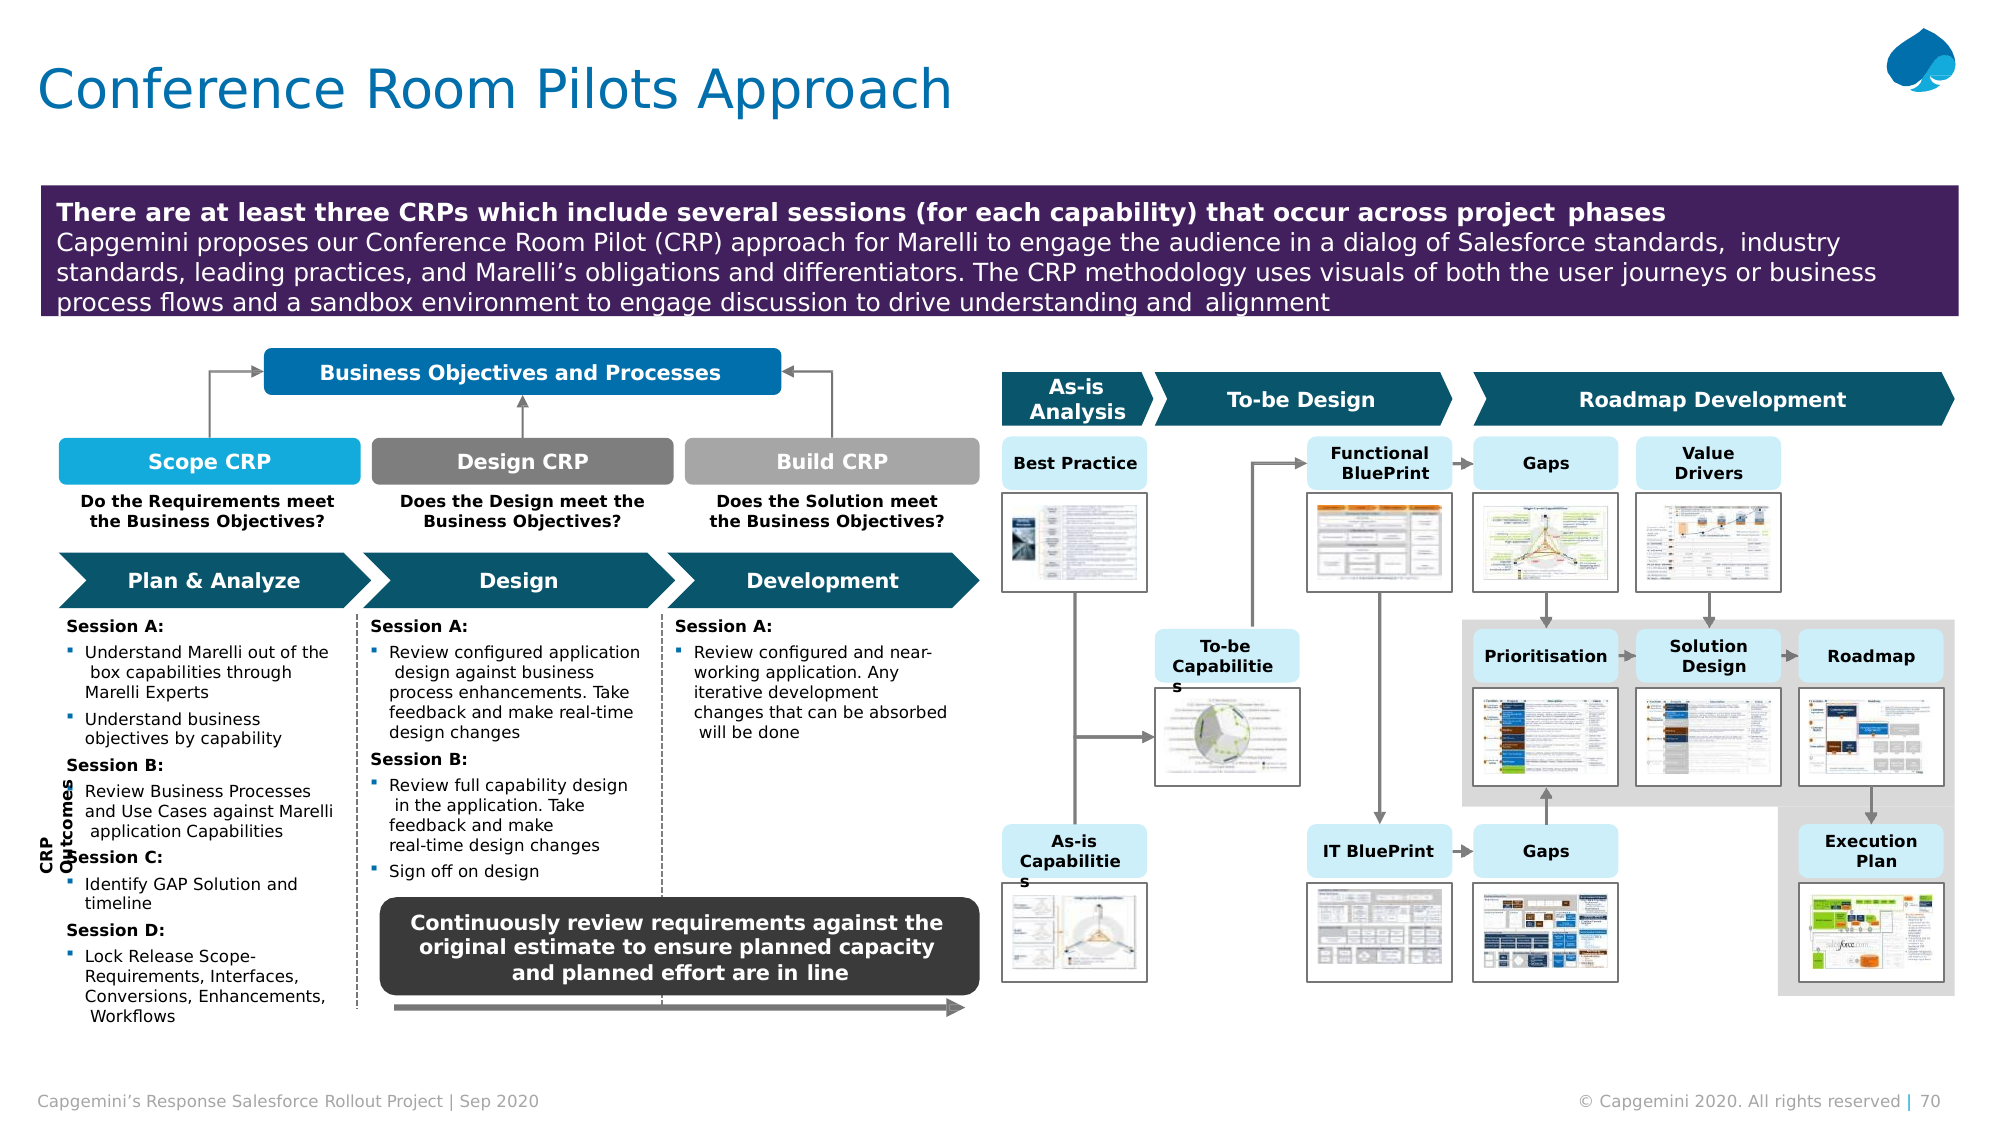

# Conference Room Pilots Approach
There are at least three CRPs which include several sessions (for each capability) that occur across project phases
Capgemini proposes our Conference Room Pilot (CRP) approach for Marelli to engage the audience in a dialog of Salesforce standards, industry
standards, leading practices, and Marelli’s obligations and differentiators. The CRP methodology uses visuals of both the user journeys or business  process flows and a sandbox environment to engage discussion to drive understanding and alignment

Business Objectives and Processes

As-is  Analysis

To-be Design
Roadmap Development

Functional  BluePrint
Value  Drivers
Scope CRP
Do the Requirements meet
the Business Objectives?
Design CRP
Does the Design meet the
Business Objectives?
Build CRP
Does the Solution meet
the Business Objectives?
Best Practice
Gaps

Plan & Analyze
Design
Development

Session A:
Understand Marelli out of the  box capabilities through  Marelli Experts
Understand business  objectives by capability
Session B:
Review Business Processes  and Use Cases against Marelli  application Capabilities
Session C:
Identify GAP Solution and  timeline
Session D:
Lock Release Scope-  Requirements, Interfaces,  Conversions, Enhancements,  Workflows
Session A:
Review configured application  design against business  process enhancements. Take  feedback and make real-time  design changes
Session B:
Review full capability design  in the application. Take  feedback and make
real-time design changes
Sign off on design
Session A:
Review configured and near-  working application. Any  iterative development  changes that can be absorbed  will be done

To-be  Capabilities
Solution  Design
Prioritisation
Roadmap

CRP Outcomes

As-is  Capabilities
Execution  Plan
IT BluePrint
Gaps

Continuously review requirements against the  original estimate to ensure planned capacity  and planned effort are in line

Capgemini’s Response Salesforce Rollout Project | Sep 2020
© Capgemini 2020. All rights reserved | 70